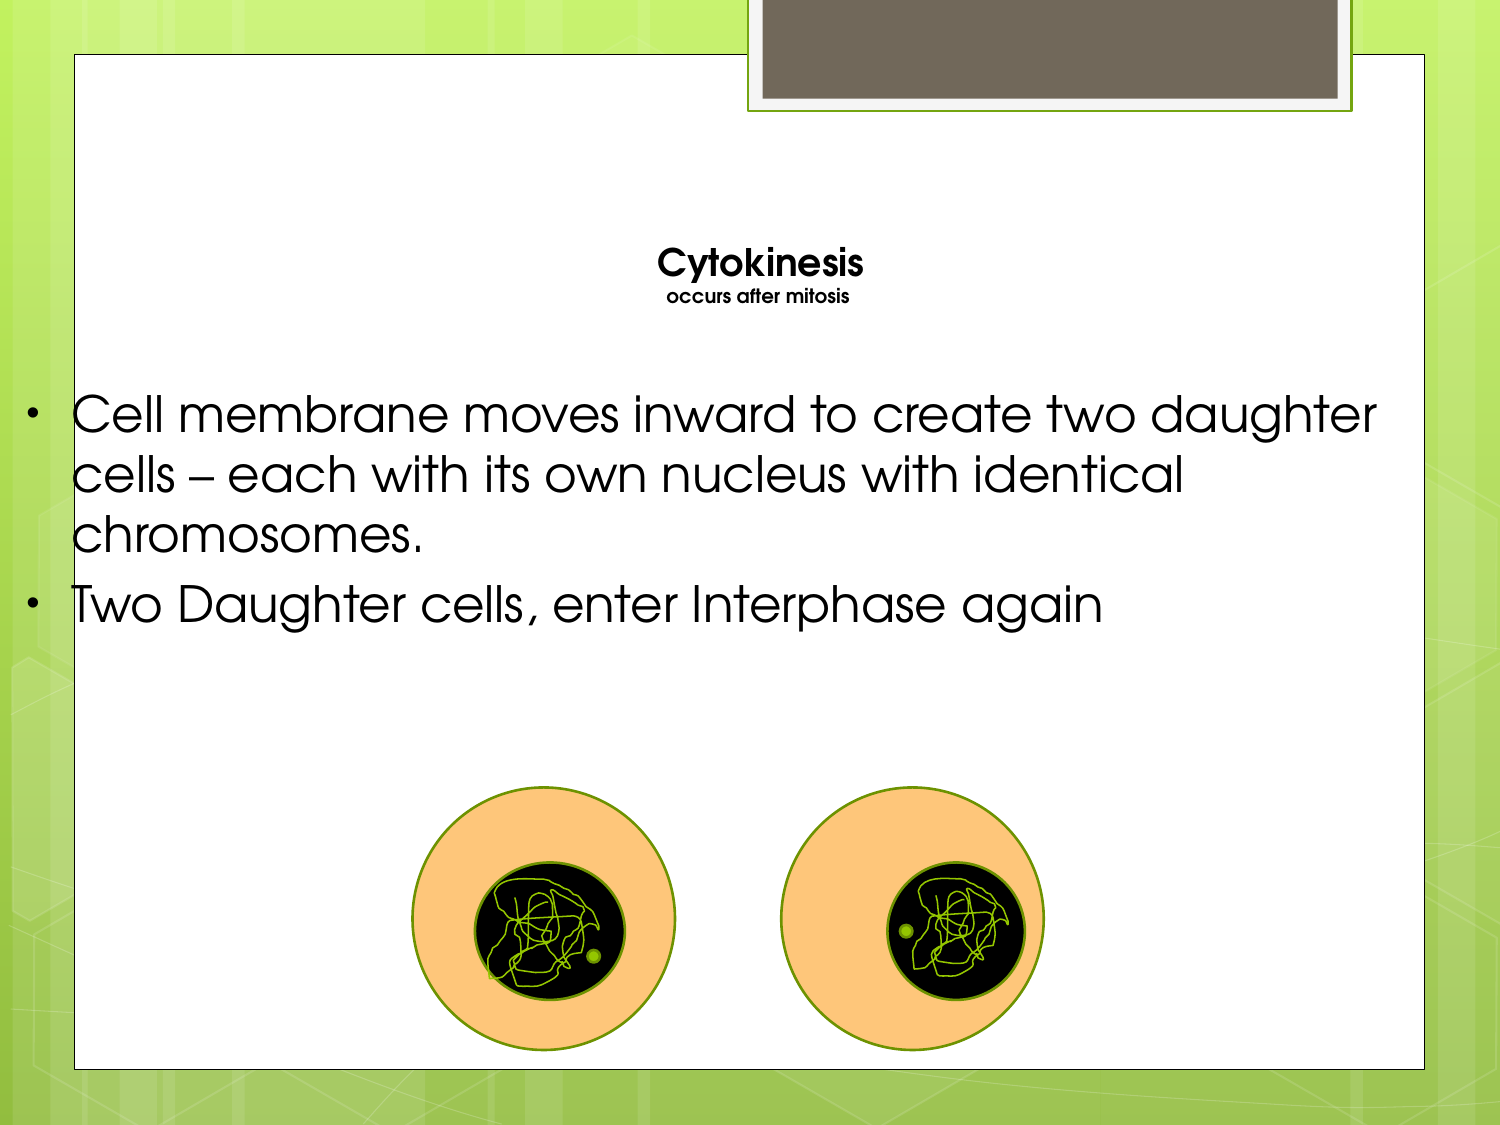

# Cytokinesis occurs after mitosis
Cell membrane moves inward to create two daughter cells – each with its own nucleus with identical chromosomes.
Two Daughter cells, enter Interphase again